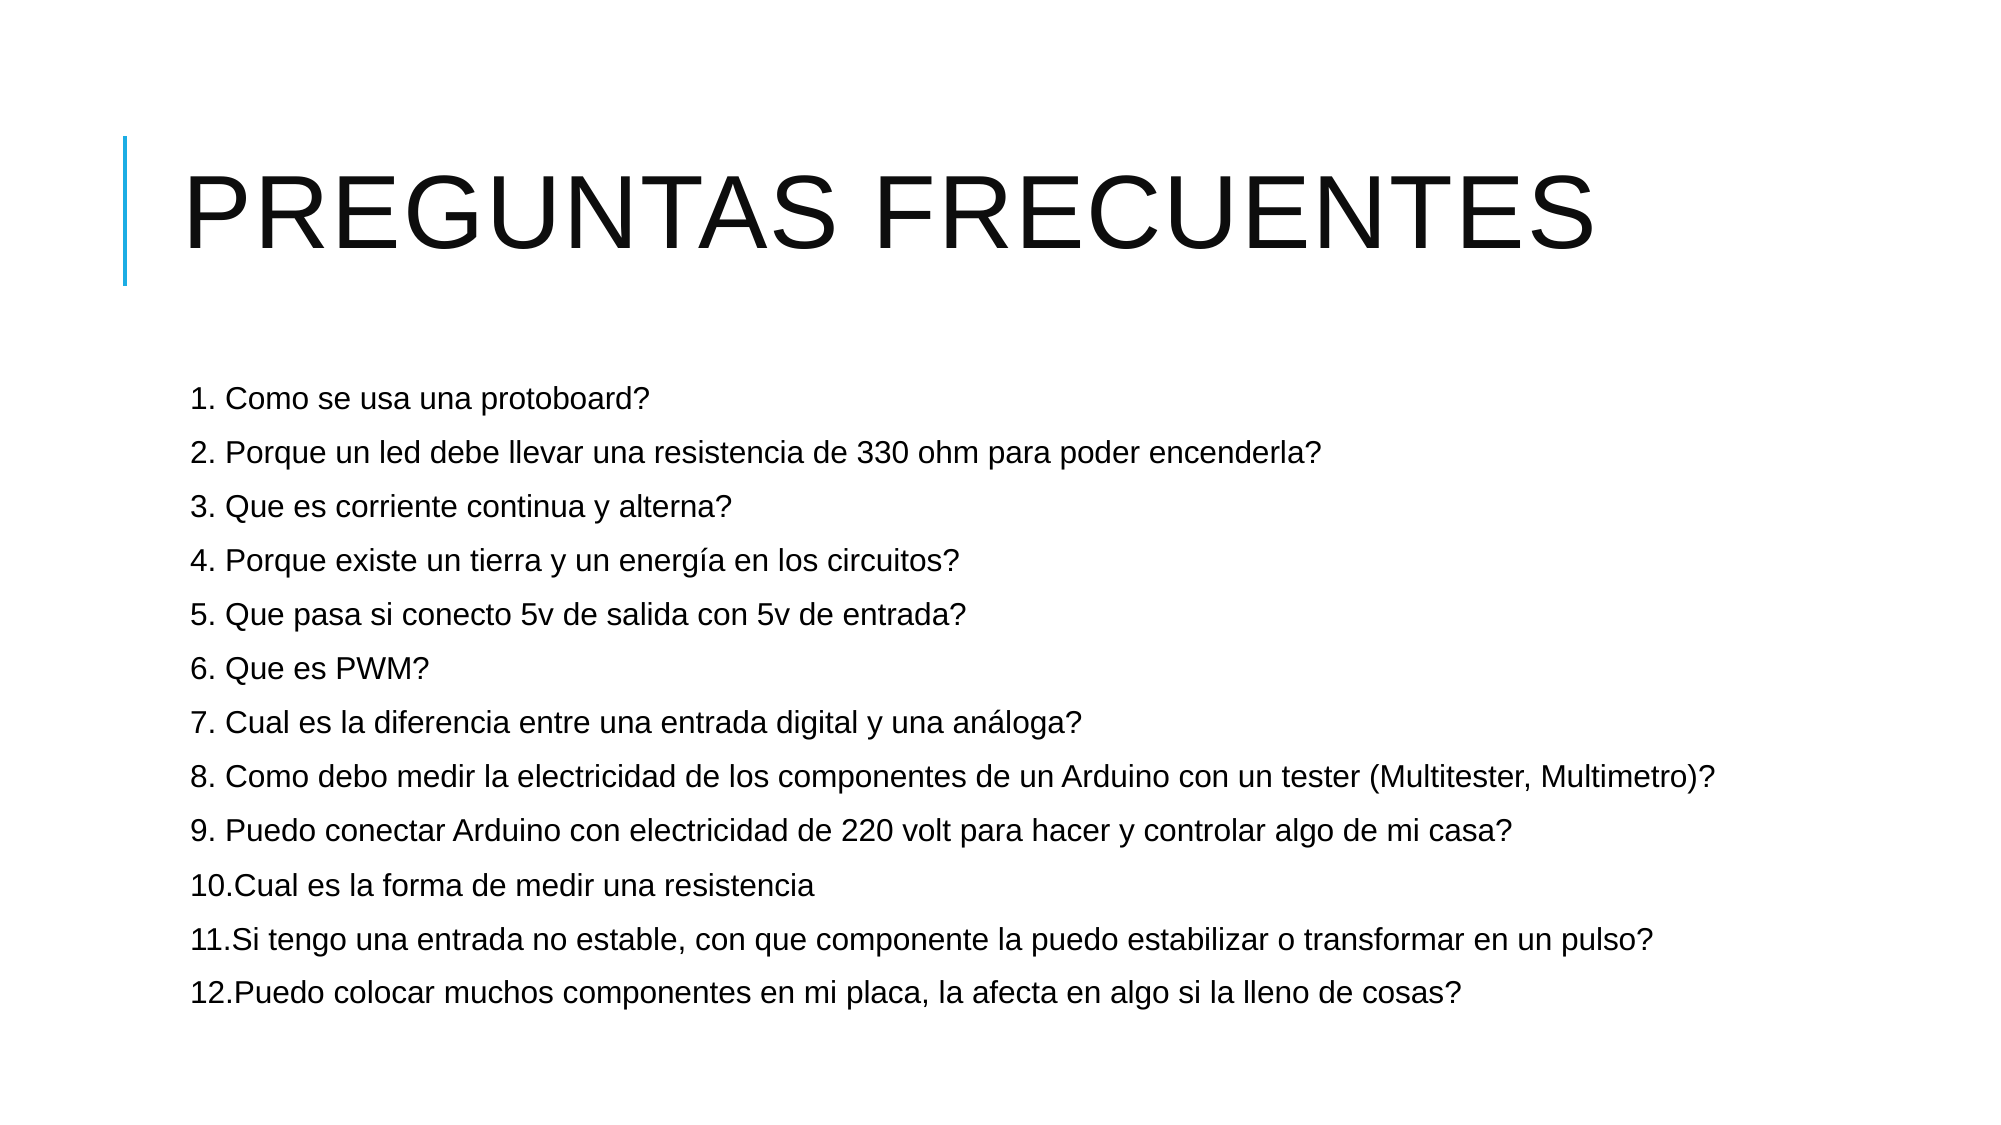

# Preguntas Frecuentes
1. Como se usa una protoboard?
2. Porque un led debe llevar una resistencia de 330 ohm para poder encenderla?
3. Que es corriente continua y alterna?
4. Porque existe un tierra y un energía en los circuitos?
5. Que pasa si conecto 5v de salida con 5v de entrada?
6. Que es PWM?
7. Cual es la diferencia entre una entrada digital y una análoga?
8. Como debo medir la electricidad de los componentes de un Arduino con un tester (Multitester, Multimetro)?
9. Puedo conectar Arduino con electricidad de 220 volt para hacer y controlar algo de mi casa?
10.Cual es la forma de medir una resistencia
11.Si tengo una entrada no estable, con que componente la puedo estabilizar o transformar en un pulso?
12.Puedo colocar muchos componentes en mi placa, la afecta en algo si la lleno de cosas?